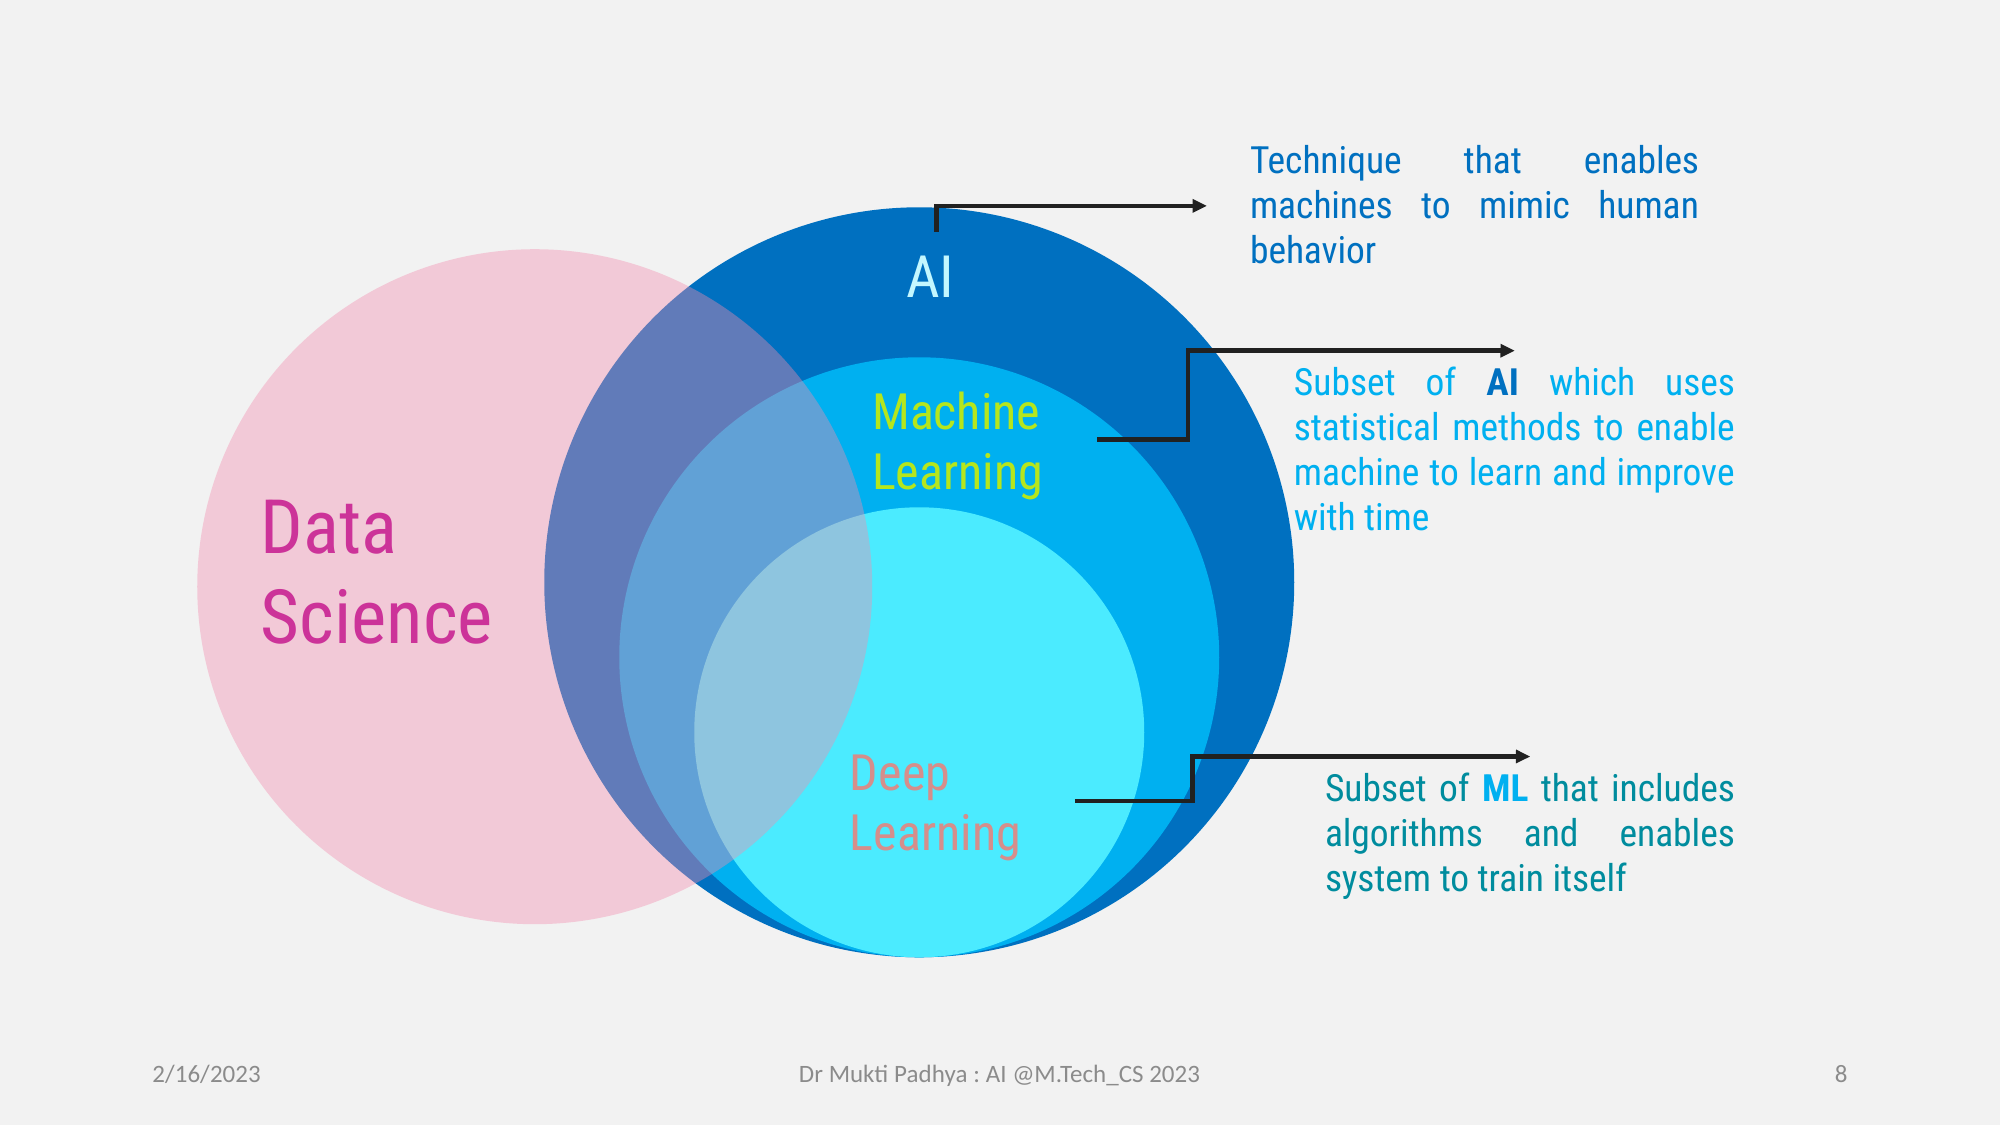

Technique that enables machines to mimic human behavior

AI

Subset of AI which uses statistical methods to enable machine to learn and improve with time

Machine Learning
Data Science

Deep Learning
Subset of ML that includes algorithms and enables system to train itself
2/16/2023
Dr Mukti Padhya : AI @M.Tech_CS 2023
8